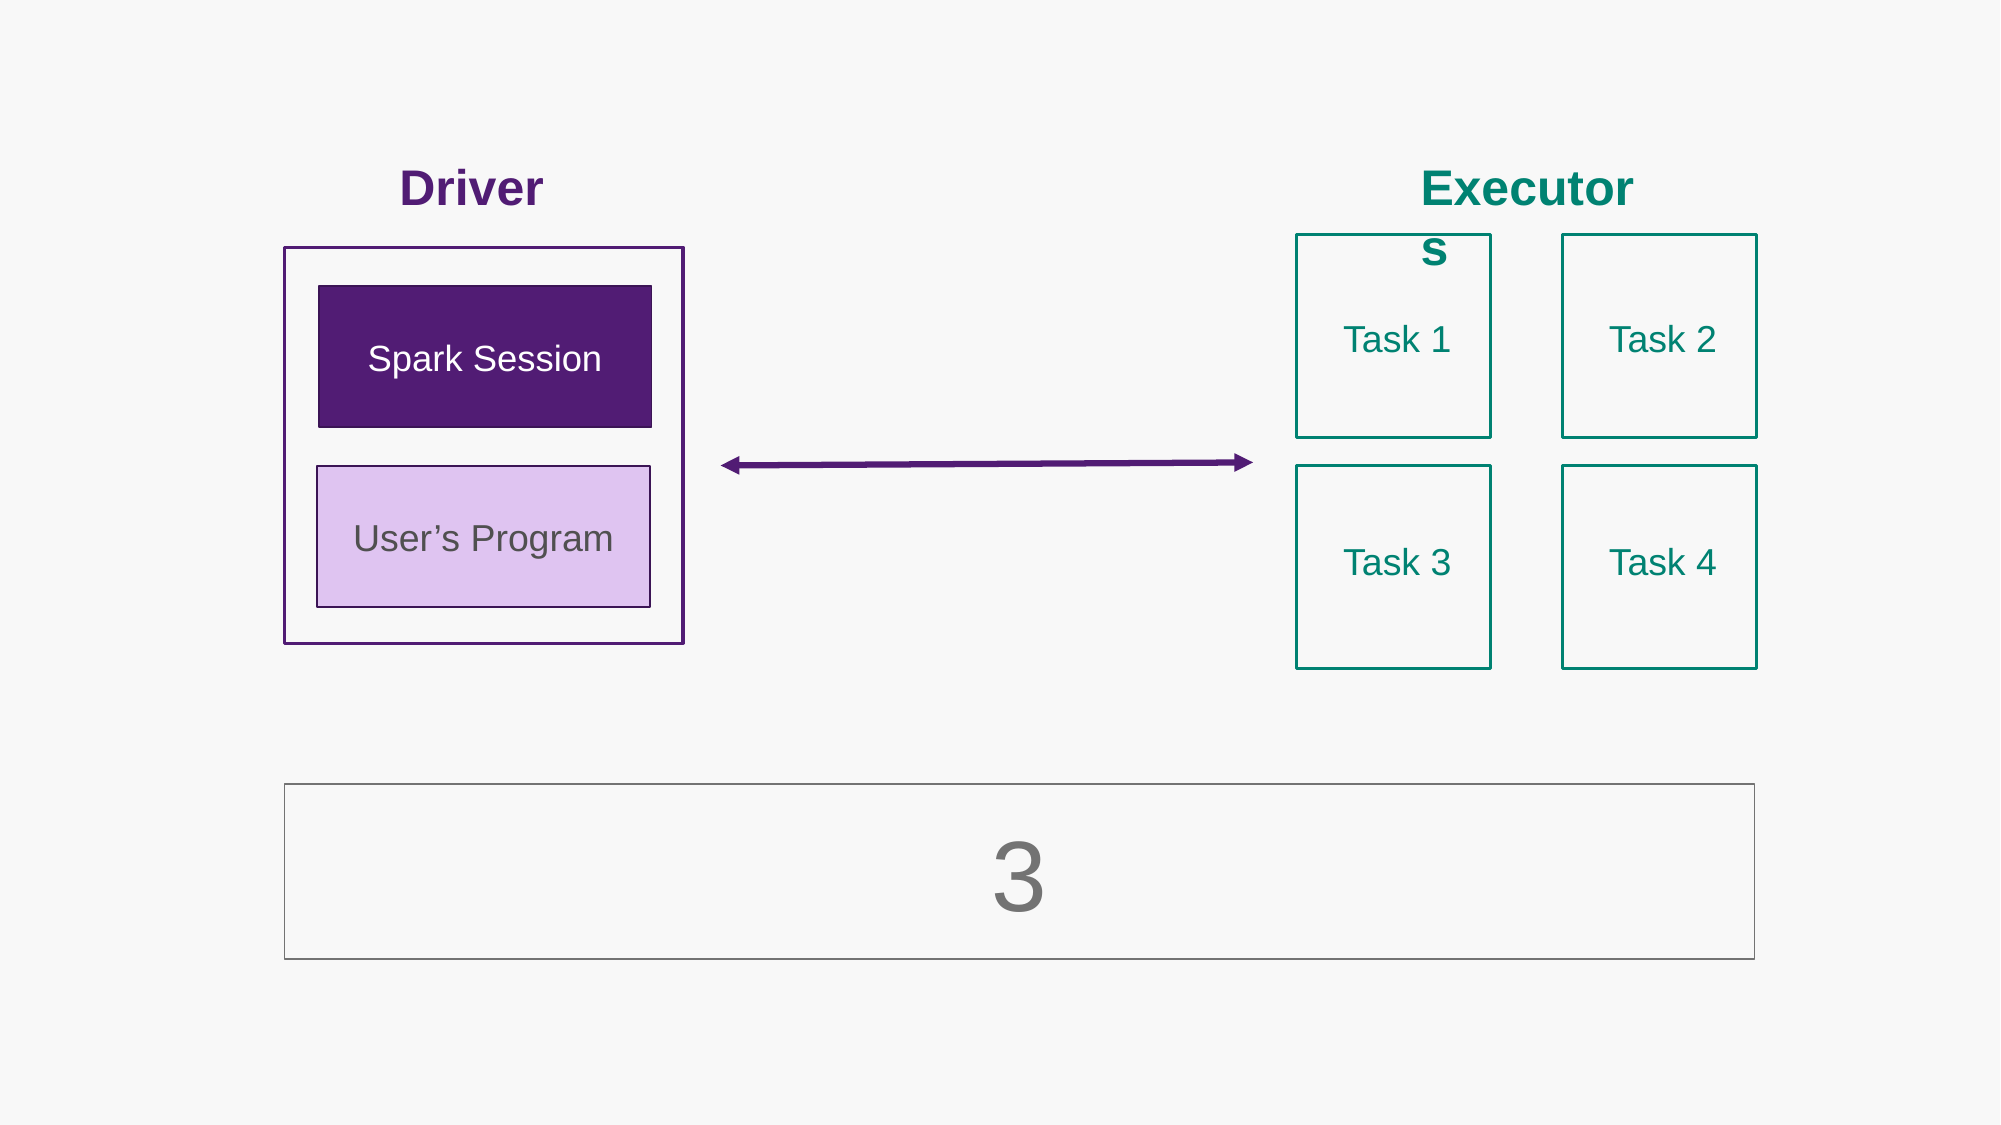

Driver
Executors

Spark Session
Task 1
Task 2

User’s Program
Task 3
Task 4
3